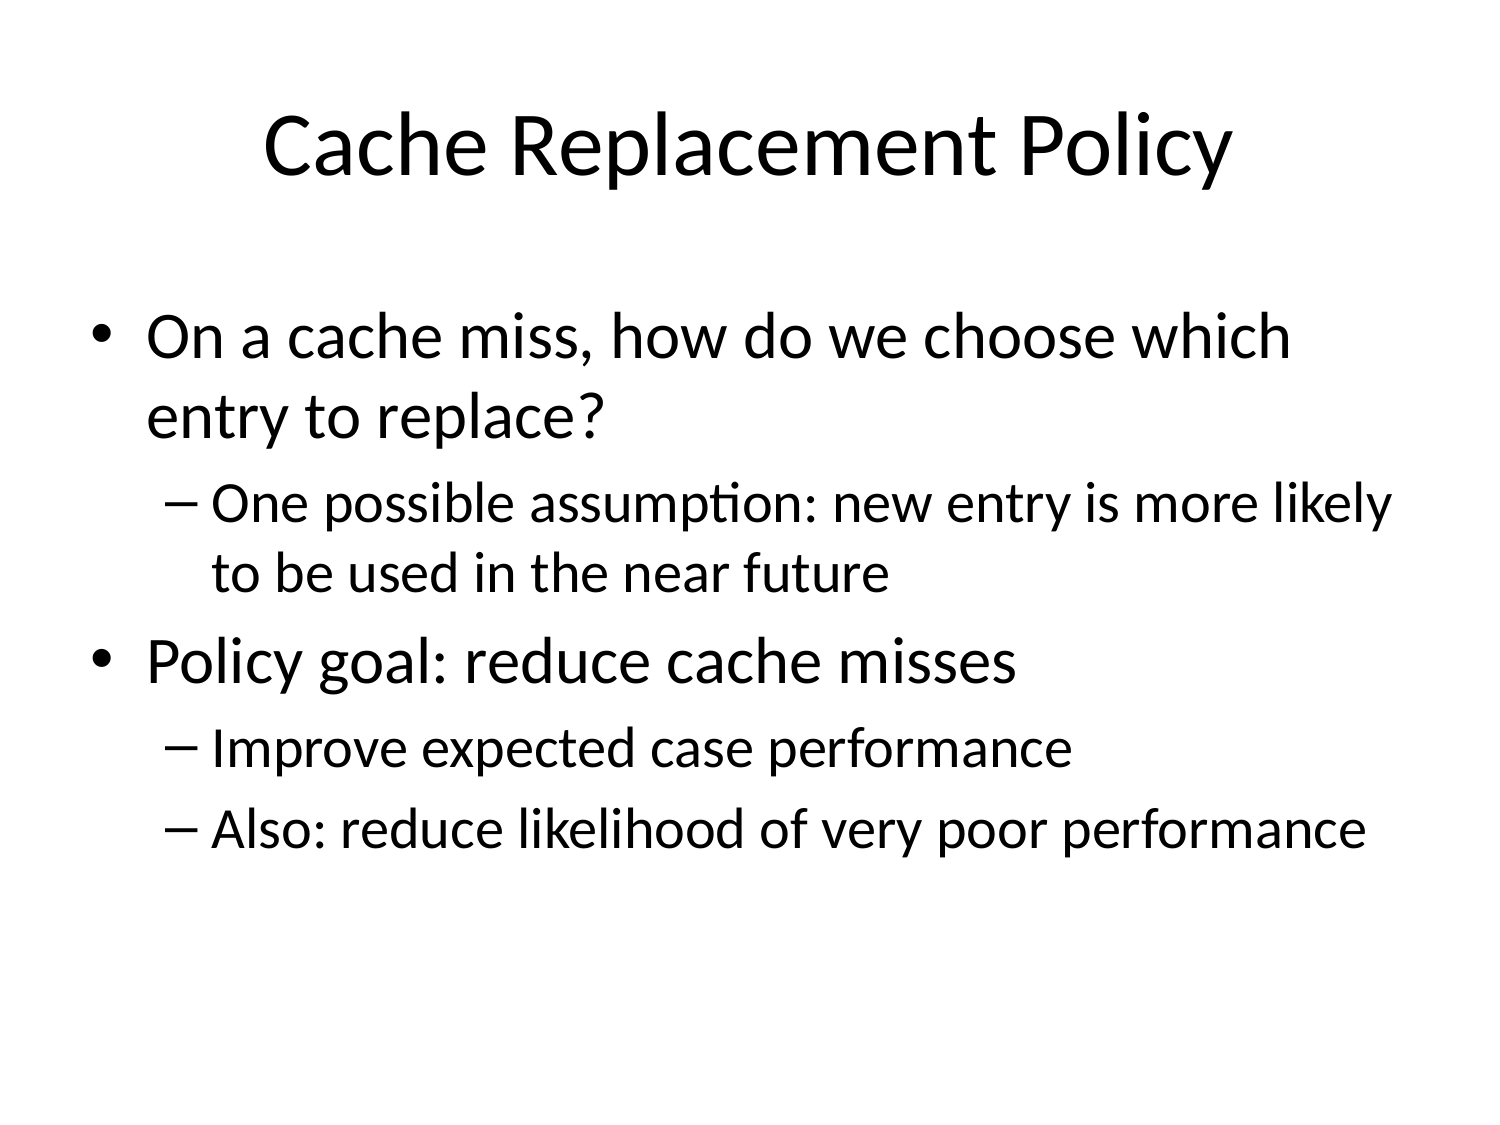

# Cache Replacement Policy
On a cache miss, how do we choose which entry to replace?
One possible assumption: new entry is more likely to be used in the near future
Policy goal: reduce cache misses
Improve expected case performance
Also: reduce likelihood of very poor performance